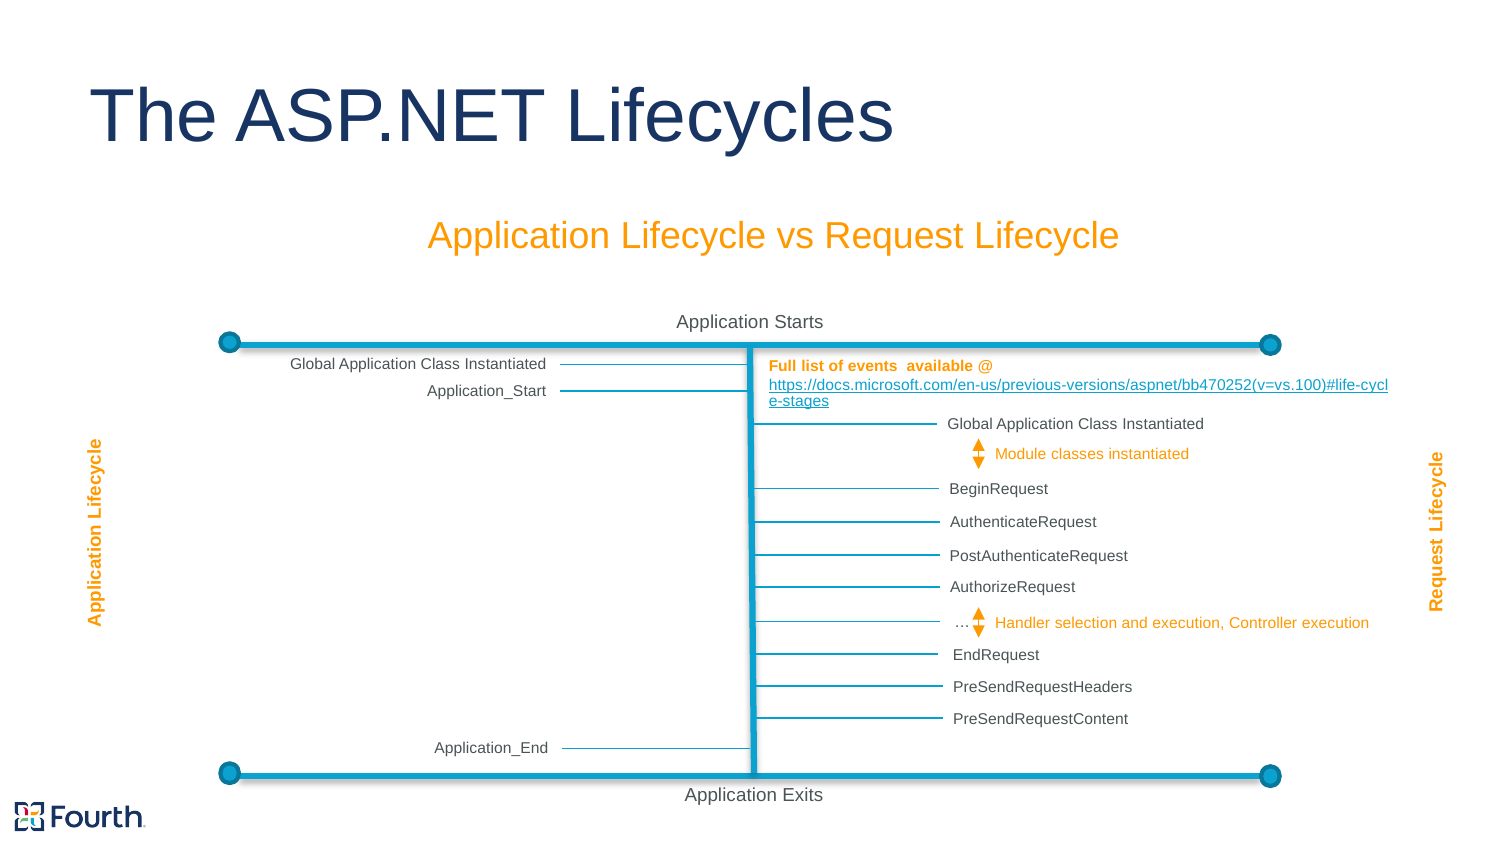

# The ASP.NET Lifecycles
Application Lifecycle vs Request Lifecycle

Application Starts

Global Application Class Instantiated
Full list of events  available @
https://docs.microsoft.com/en-us/previous-versions/aspnet/bb470252(v=vs.100)#life-cycle-stages
Application_Start
Global Application Class Instantiated
Module classes instantiated
BeginRequest
AuthenticateRequest
Request Lifecycle
Application Lifecycle
PostAuthenticateRequest
AuthorizeRequest
 …
Handler selection and execution, Controller execution
 EndRequest
PreSendRequestHeaders
PreSendRequestContent
Application_End

Application Exits